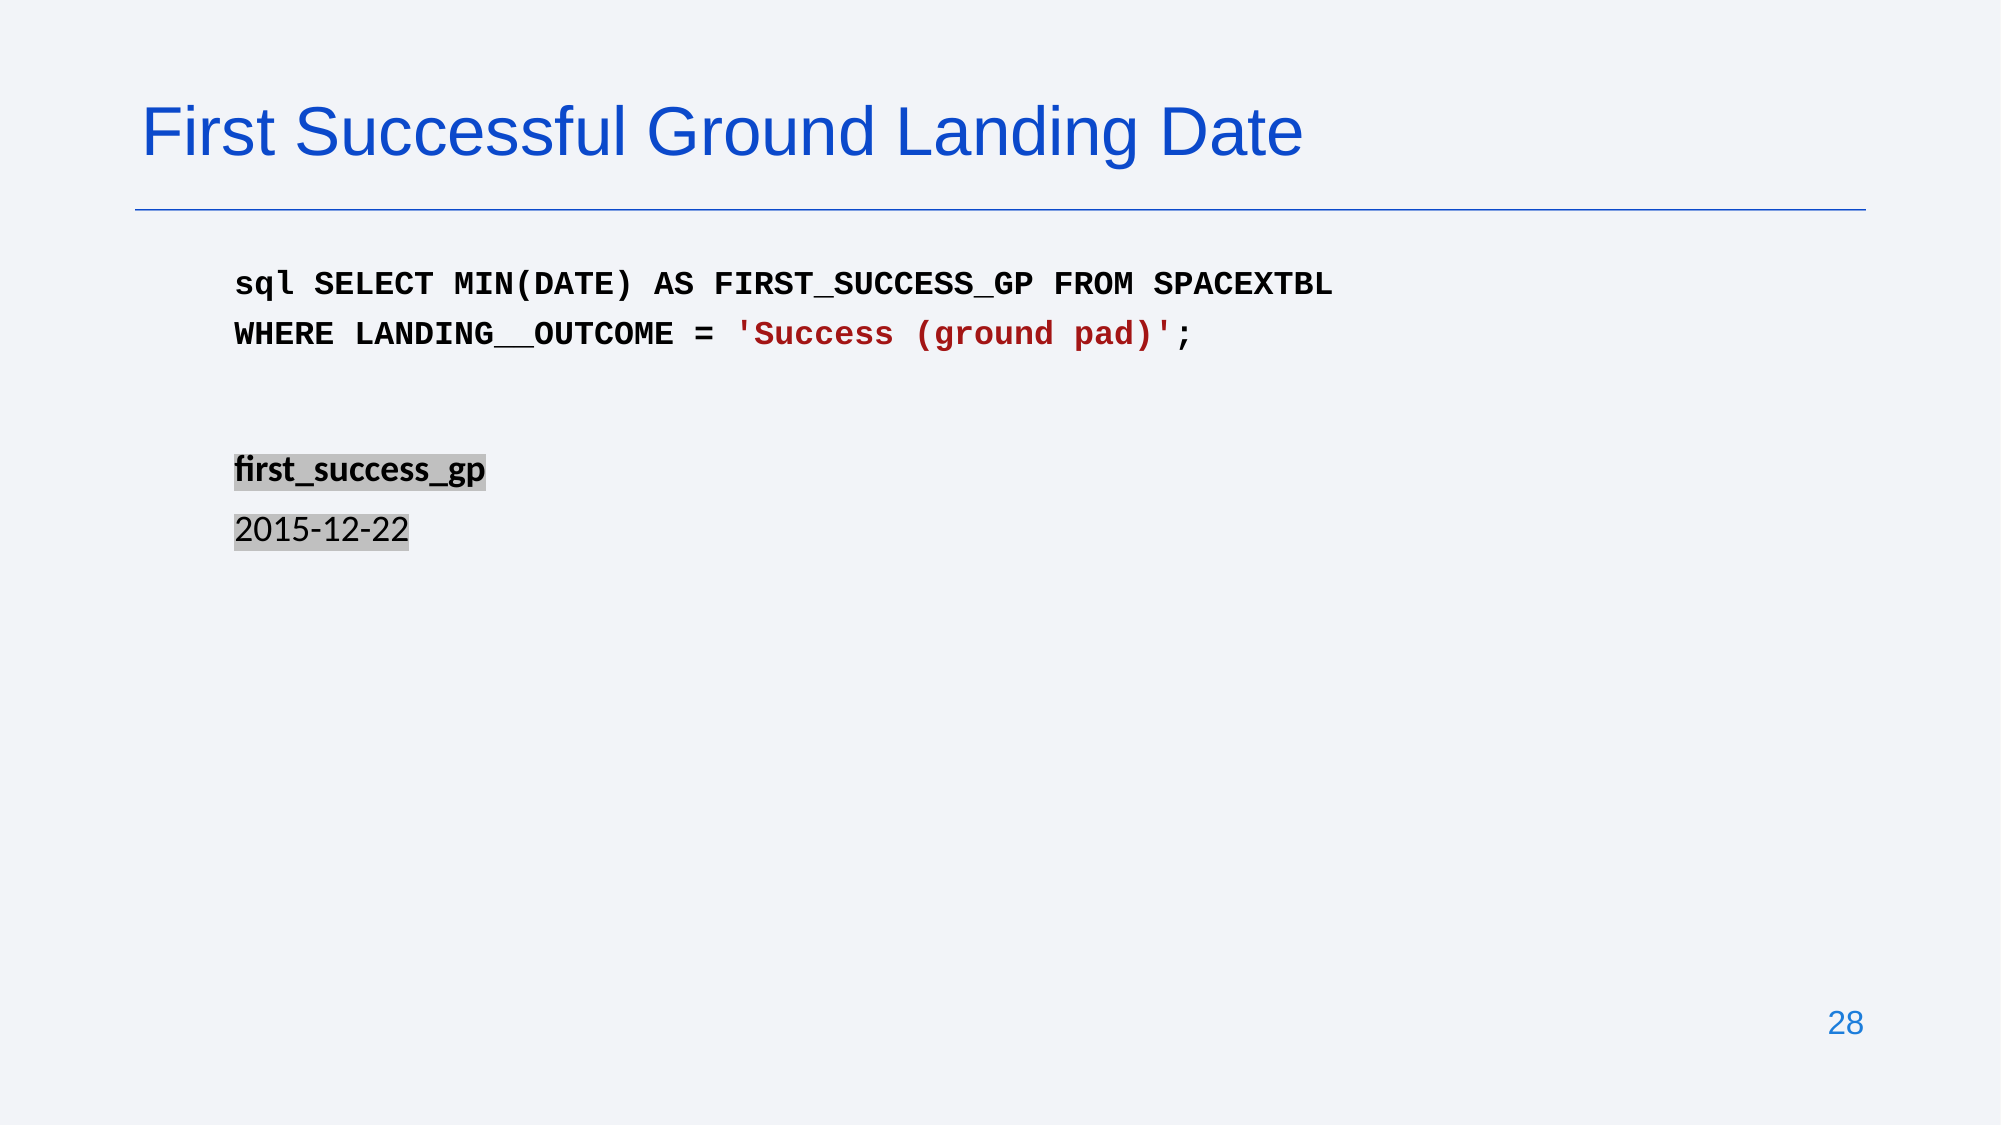

First Successful Ground Landing Date
sql SELECT MIN(DATE) AS FIRST_SUCCESS_GP FROM SPACEXTBL
WHERE LANDING__OUTCOME = 'Success (ground pad)';
| first\_success\_gp |
| --- |
| 2015-12-22 |
28